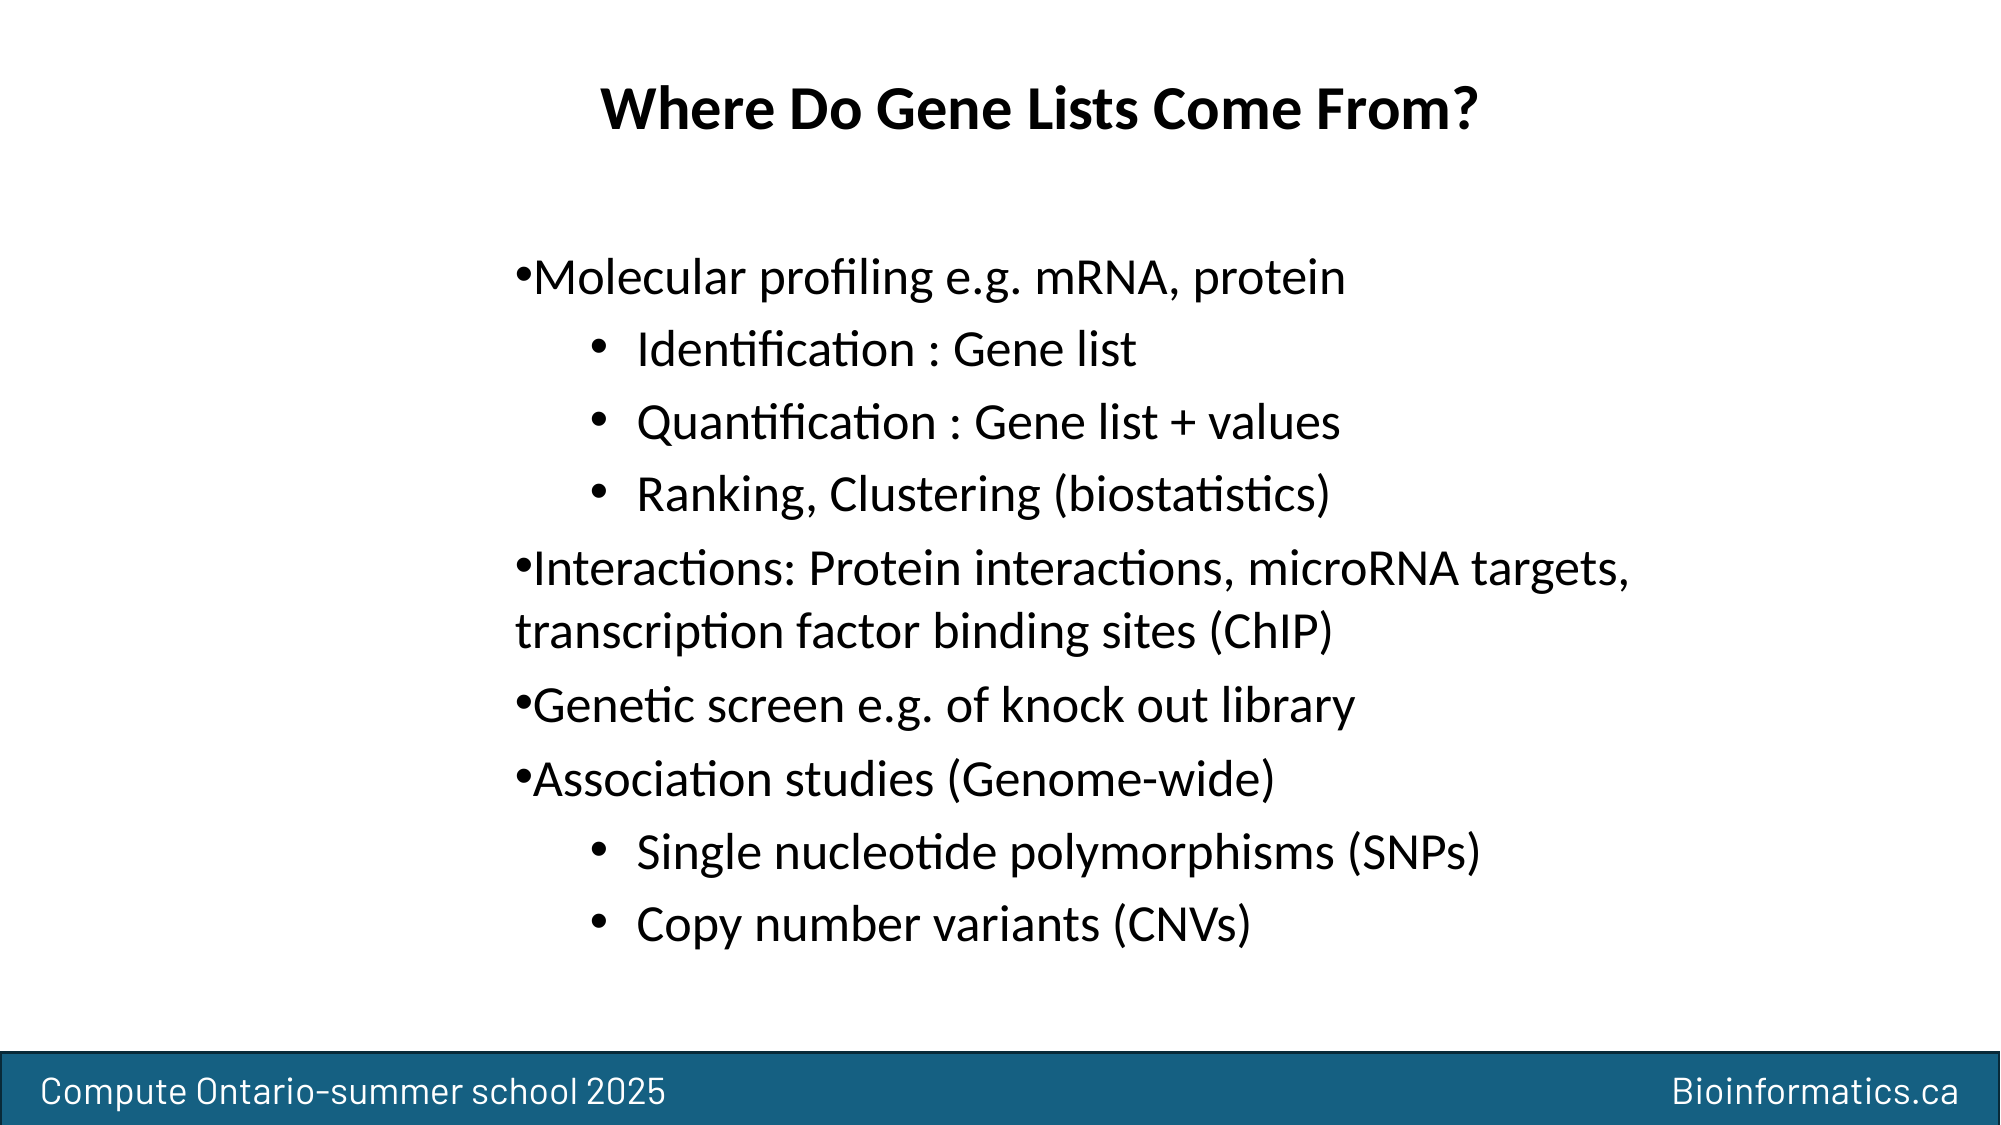

Where Do Gene Lists Come From?
Molecular profiling e.g. mRNA, protein
Identification : Gene list
Quantification : Gene list + values
Ranking, Clustering (biostatistics)
Interactions: Protein interactions, microRNA targets, transcription factor binding sites (ChIP)
Genetic screen e.g. of knock out library
Association studies (Genome-wide)
Single nucleotide polymorphisms (SNPs)
Copy number variants (CNVs)
Compute Ontario-summer school 2025                                                                                                                                      Bioinformatics.ca